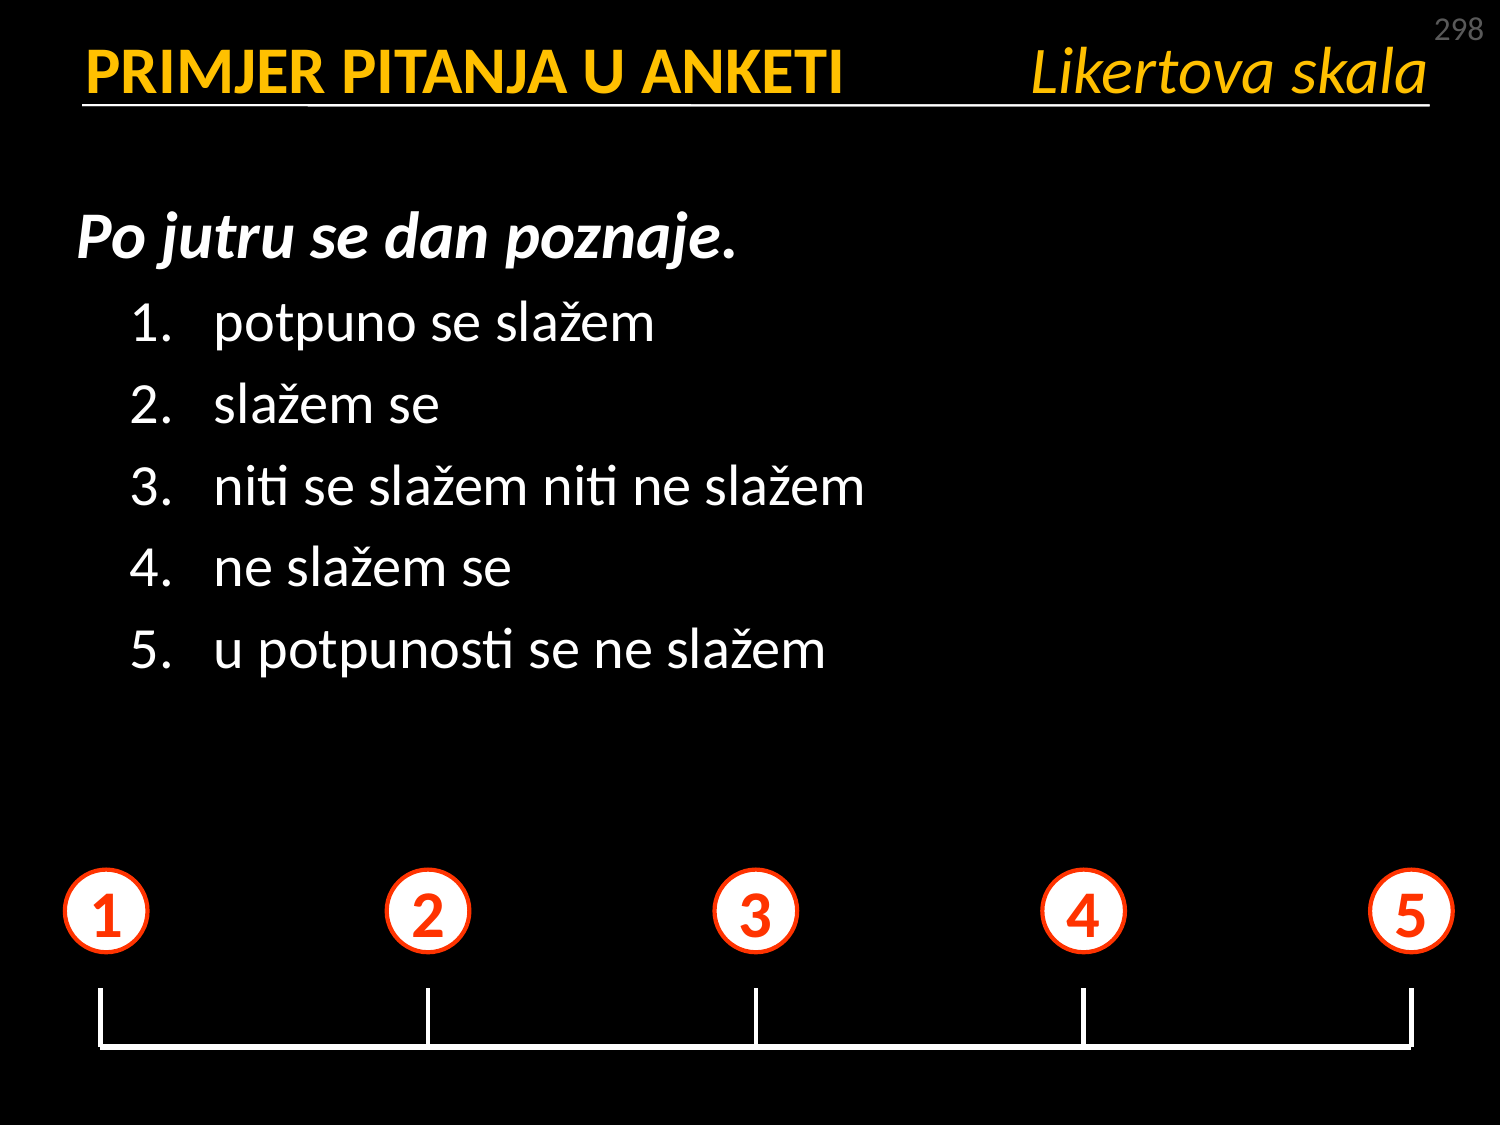

298
# PRIMJER PITANJA U ANKETI 	   Likertova skala
Po jutru se dan poznaje.
potpuno se slažem
slažem se
niti se slažem niti ne slažem
ne slažem se
u potpunosti se ne slažem
1
2
3
4
5